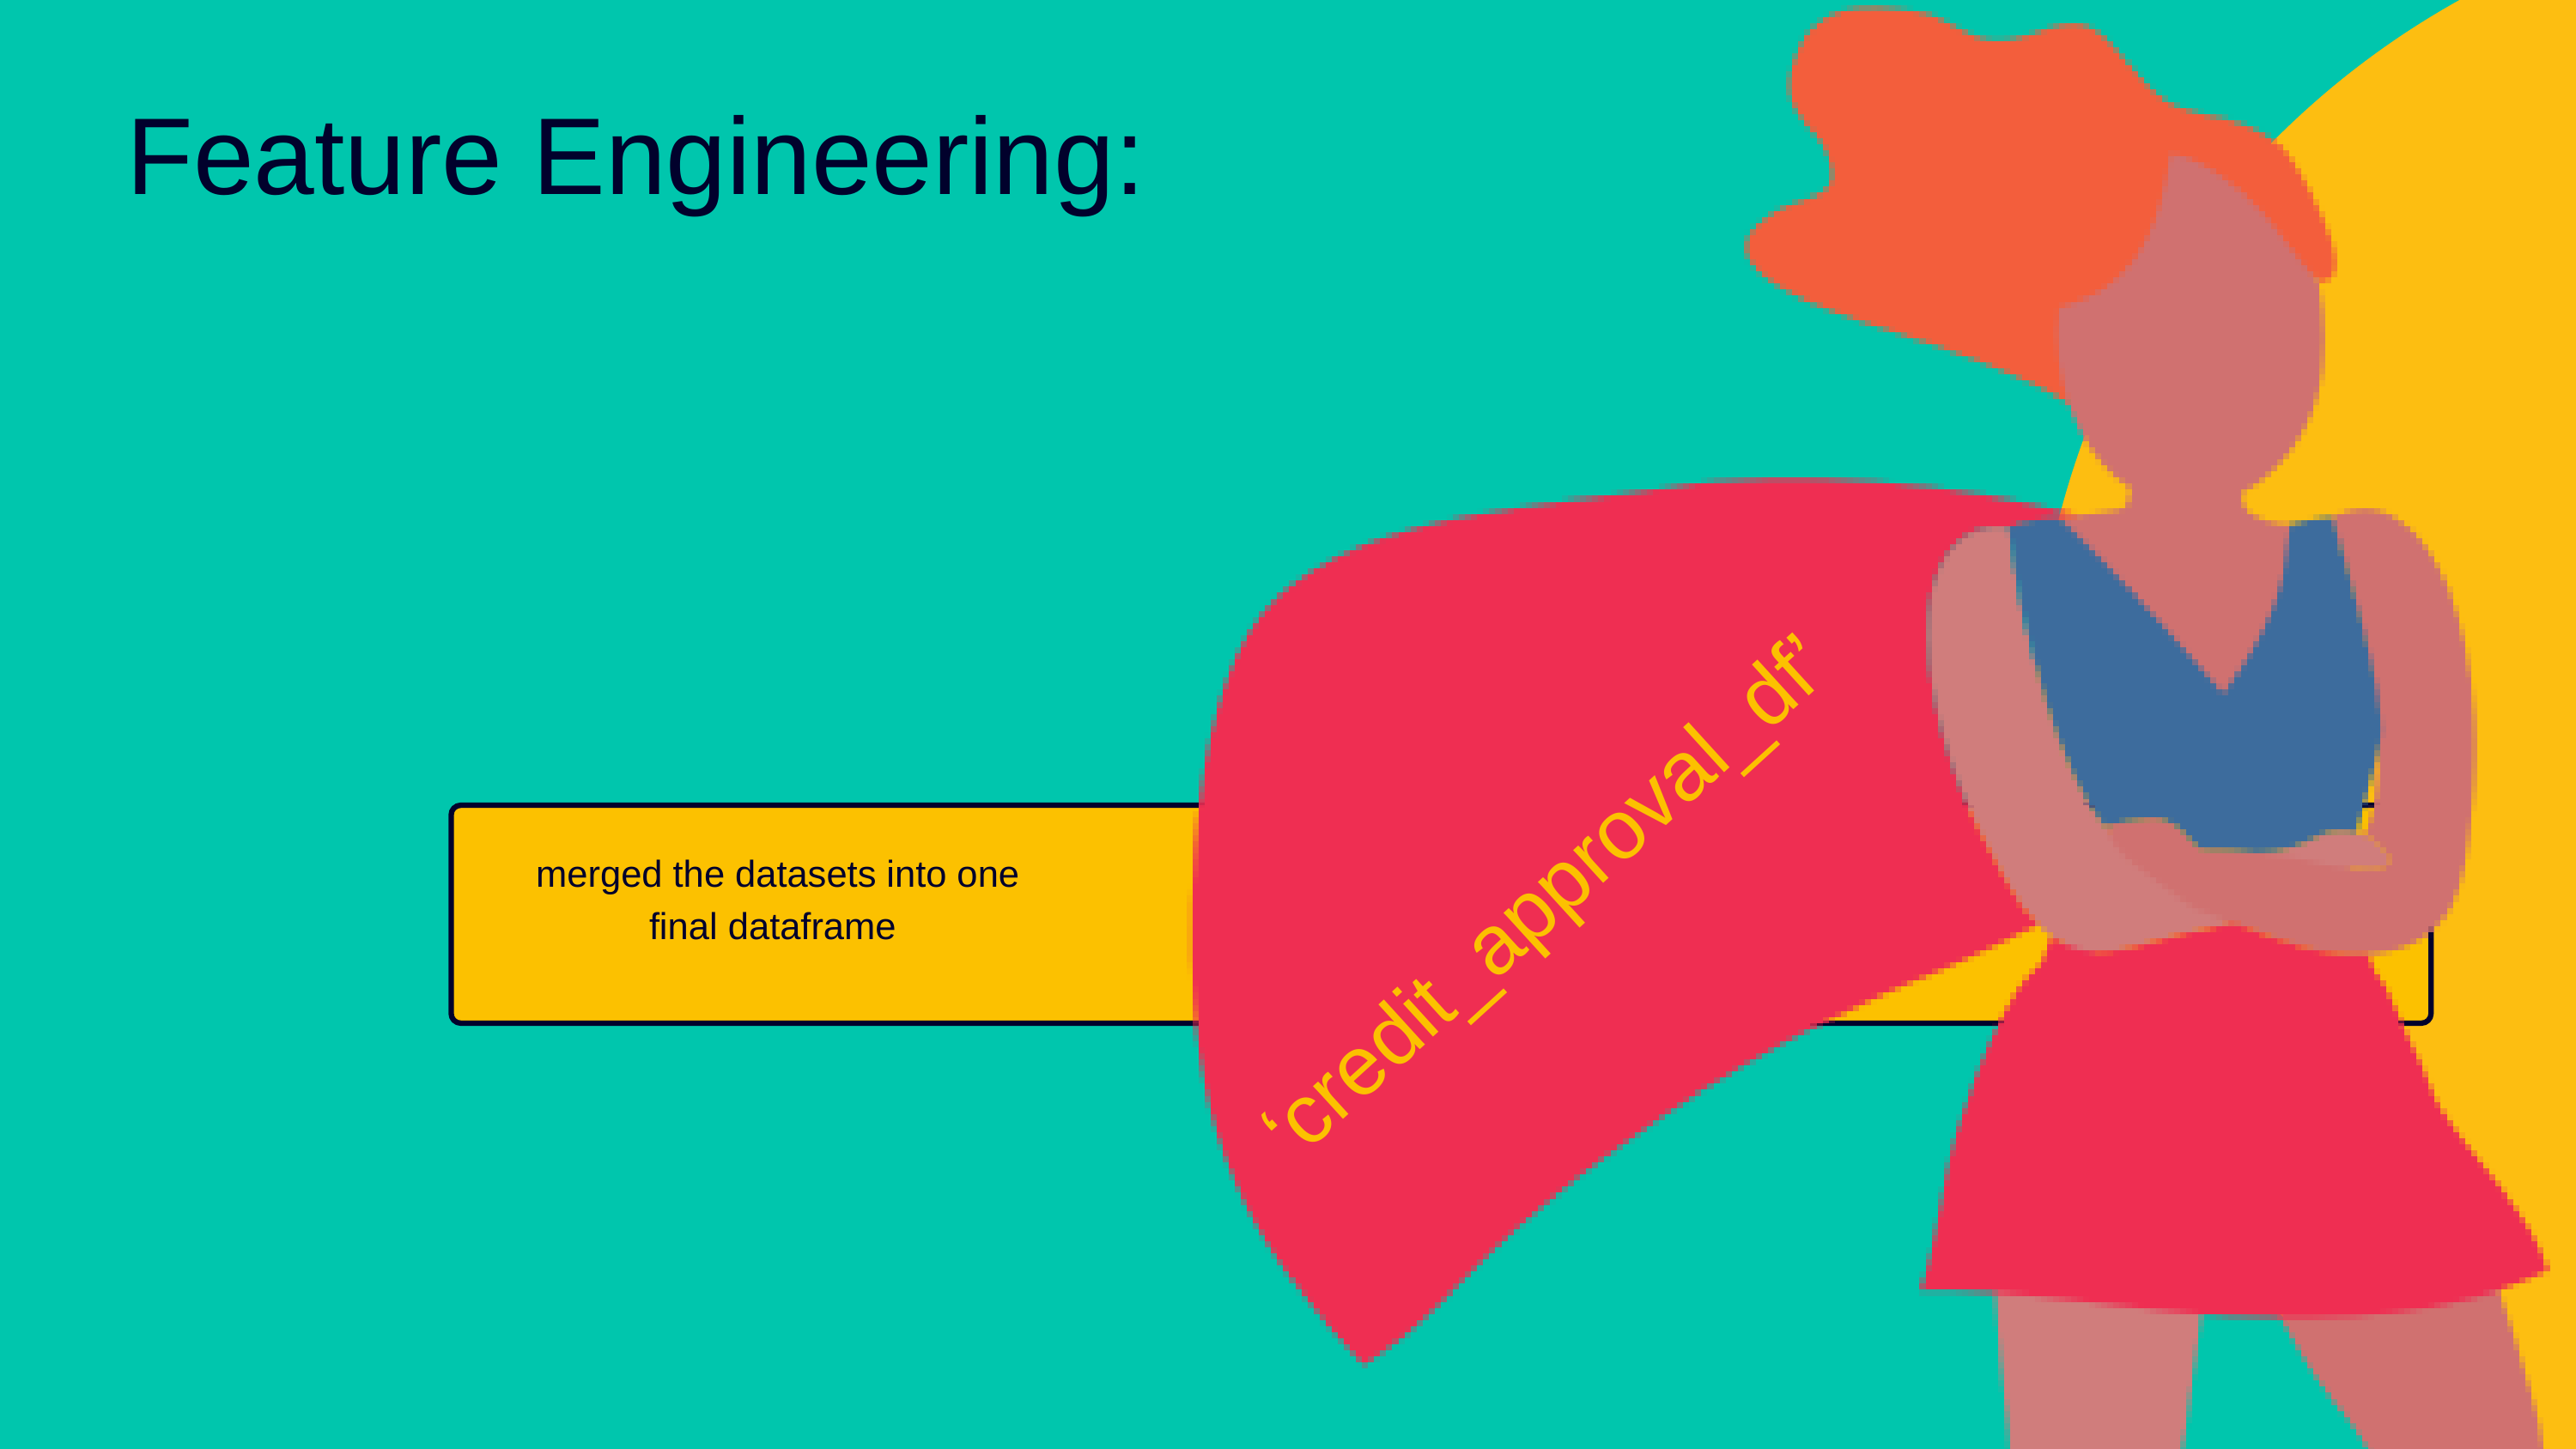

Feature Engineering:
‘credit_approval_df’

merged the datasets into one final dataframe